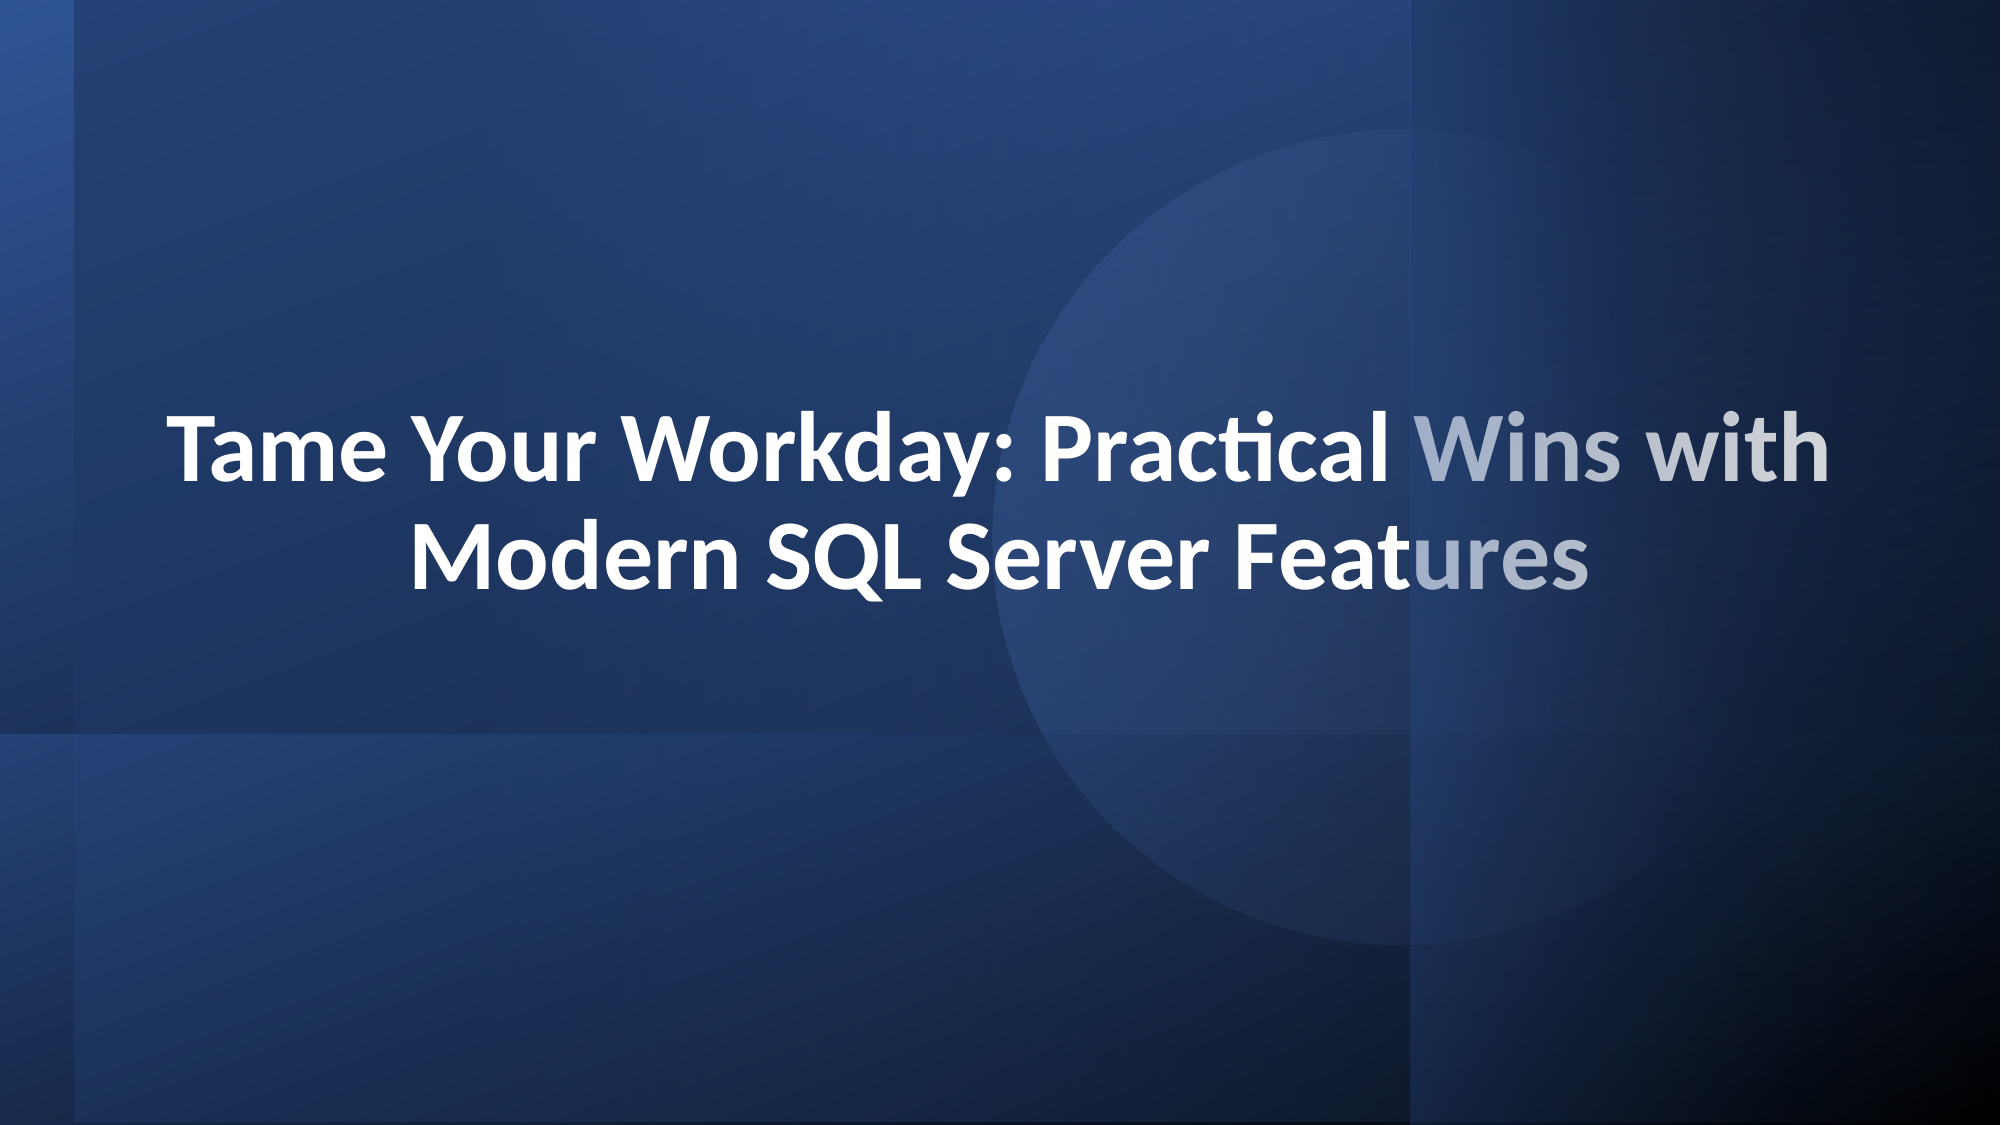

# Tame Your Workday: Practical Wins with Modern SQL Server Features